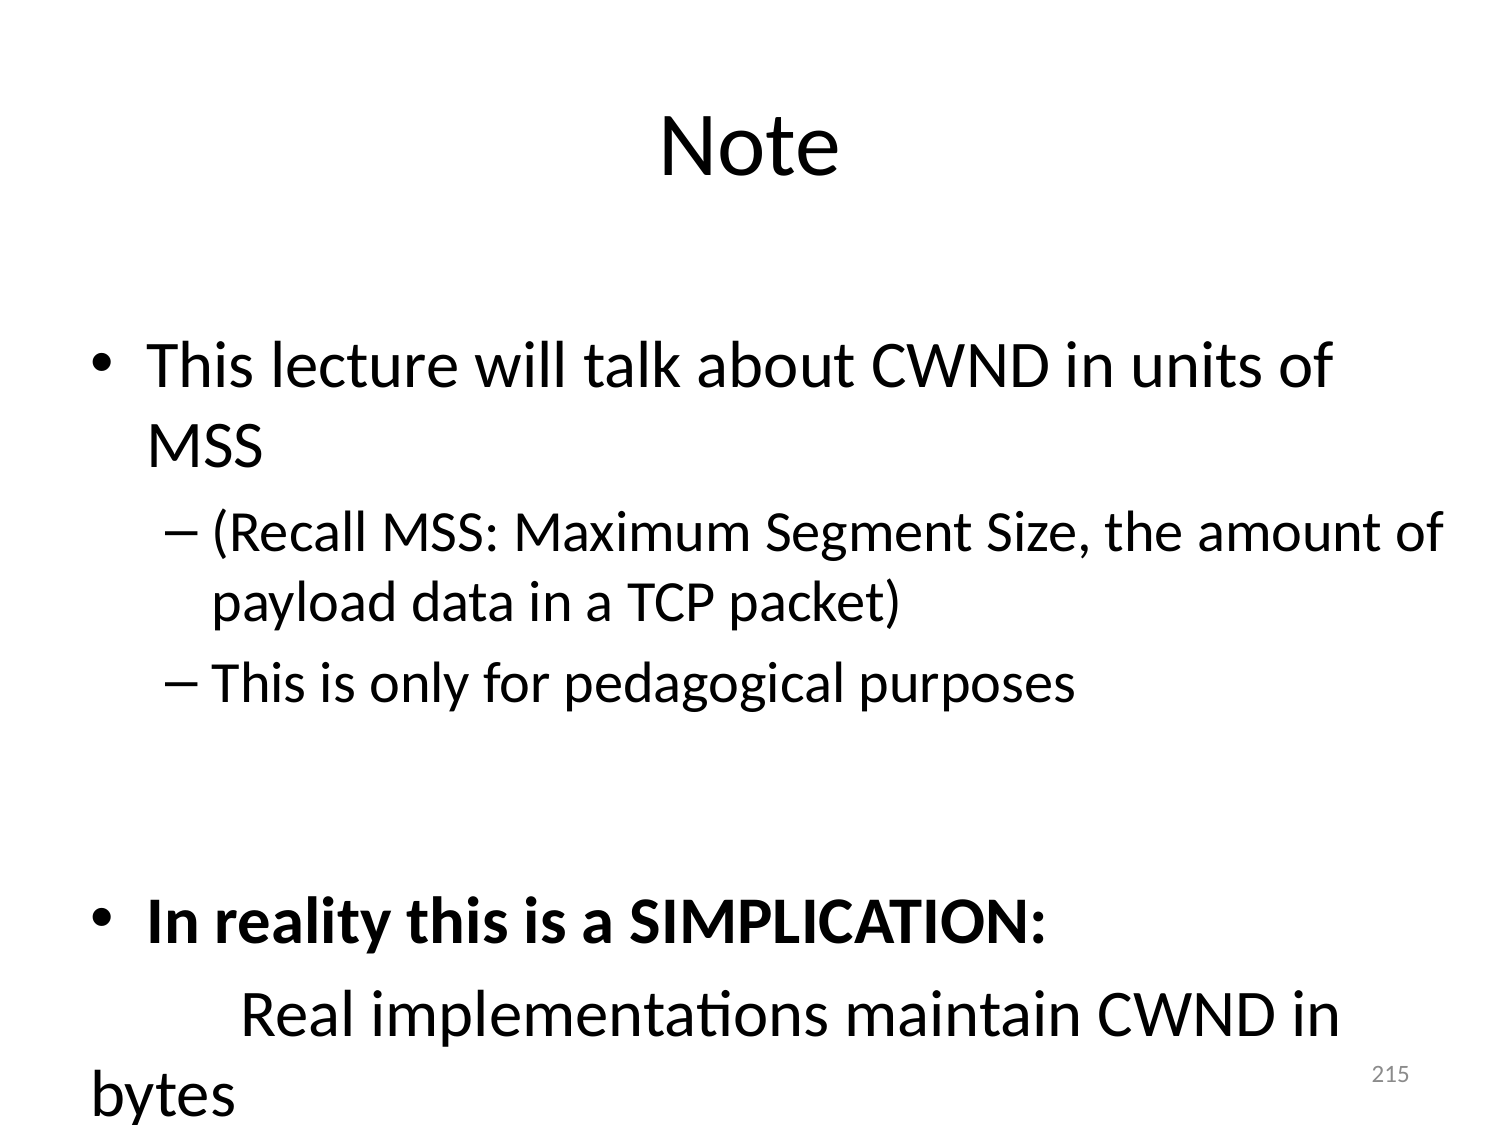

# Note
This lecture will talk about CWND in units of MSS
(Recall MSS: Maximum Segment Size, the amount of payload data in a TCP packet)
This is only for pedagogical purposes

In reality this is a SIMPLICATION:
	Real implementations maintain CWND in bytes
215